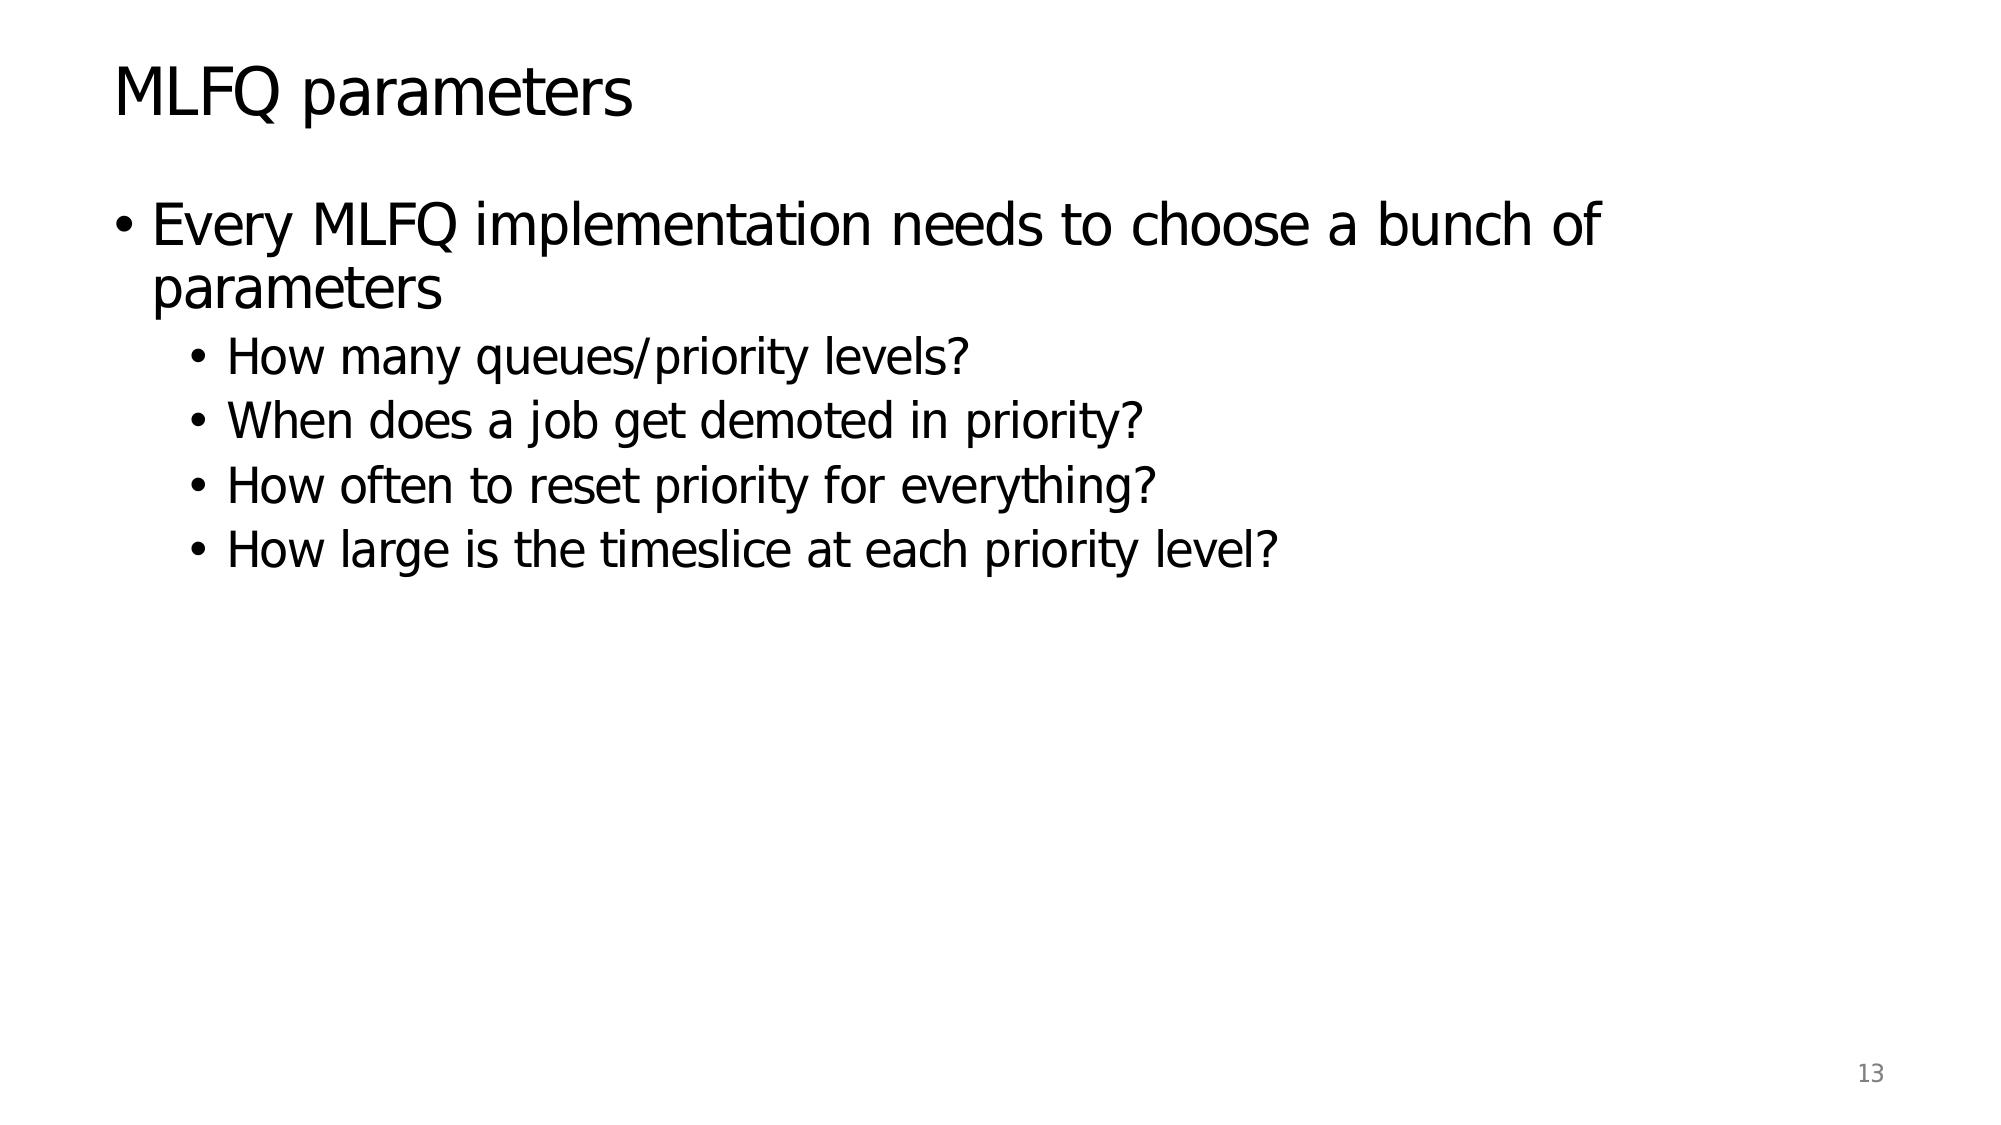

# MLFQ parameters
Every MLFQ implementation needs to choose a bunch of parameters
How many queues/priority levels?
When does a job get demoted in priority?
How often to reset priority for everything?
How large is the timeslice at each priority level?
13